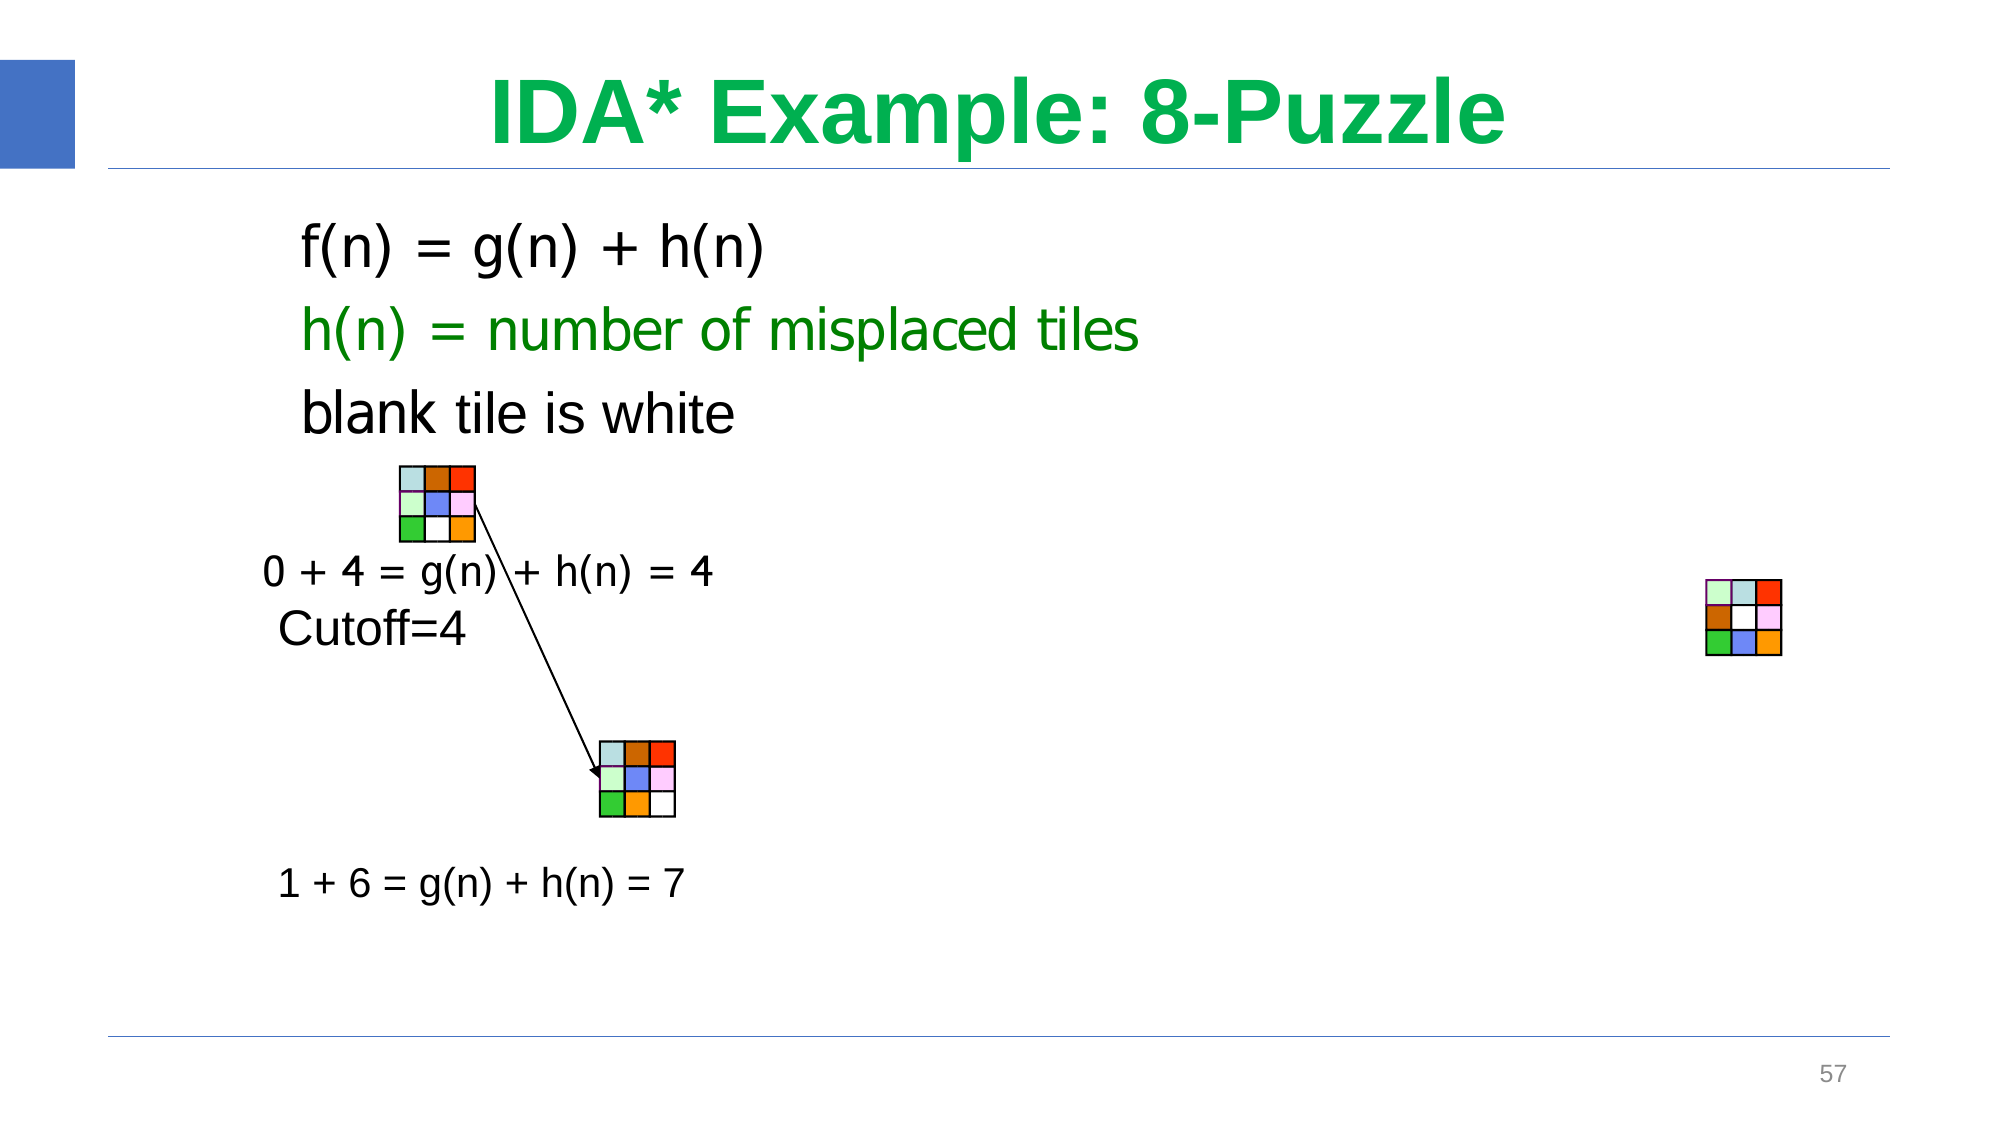

# IDA* Example: 8-Puzzle
			f(n) = g(n) + h(n)
			h(n) = number of misplaced tiles
			blank tile is white

0
 + 4 = g(n) + h(n) = 4

Cutoff=4

1 + 6 = g(n) + h(n) = 7

57